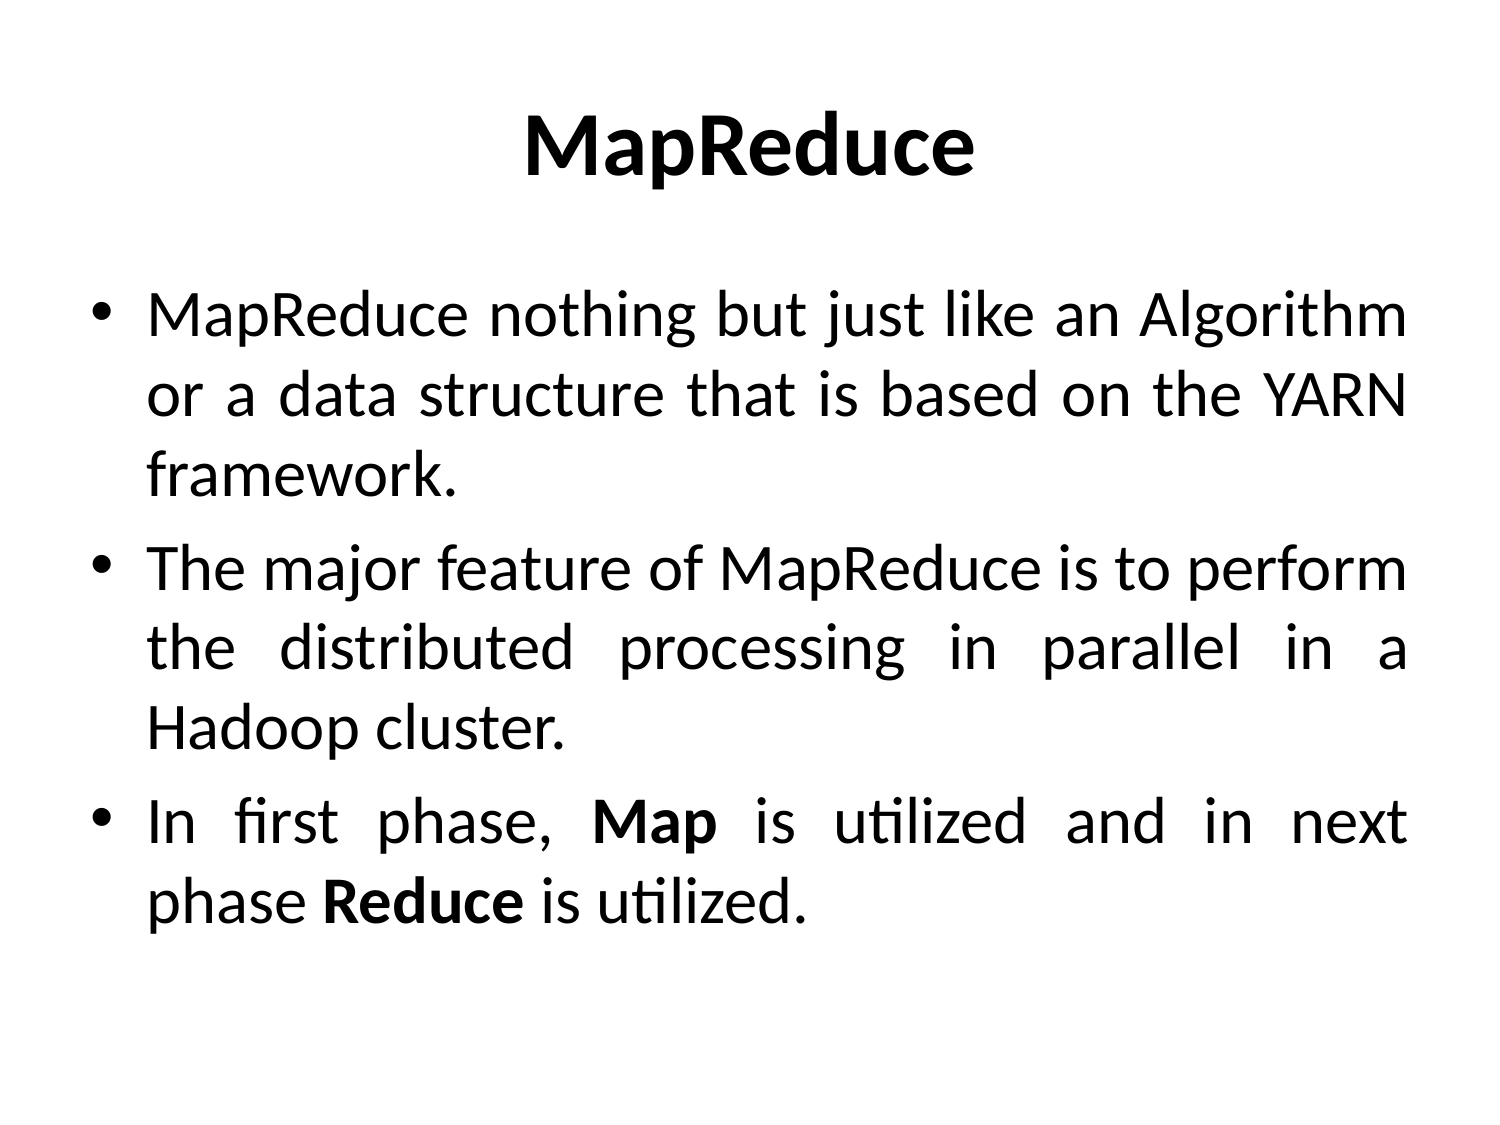

# MapReduce
MapReduce nothing but just like an Algorithm or a data structure that is based on the YARN framework.
The major feature of MapReduce is to perform the distributed processing in parallel in a Hadoop cluster.
In first phase, Map is utilized and in next phase Reduce is utilized.